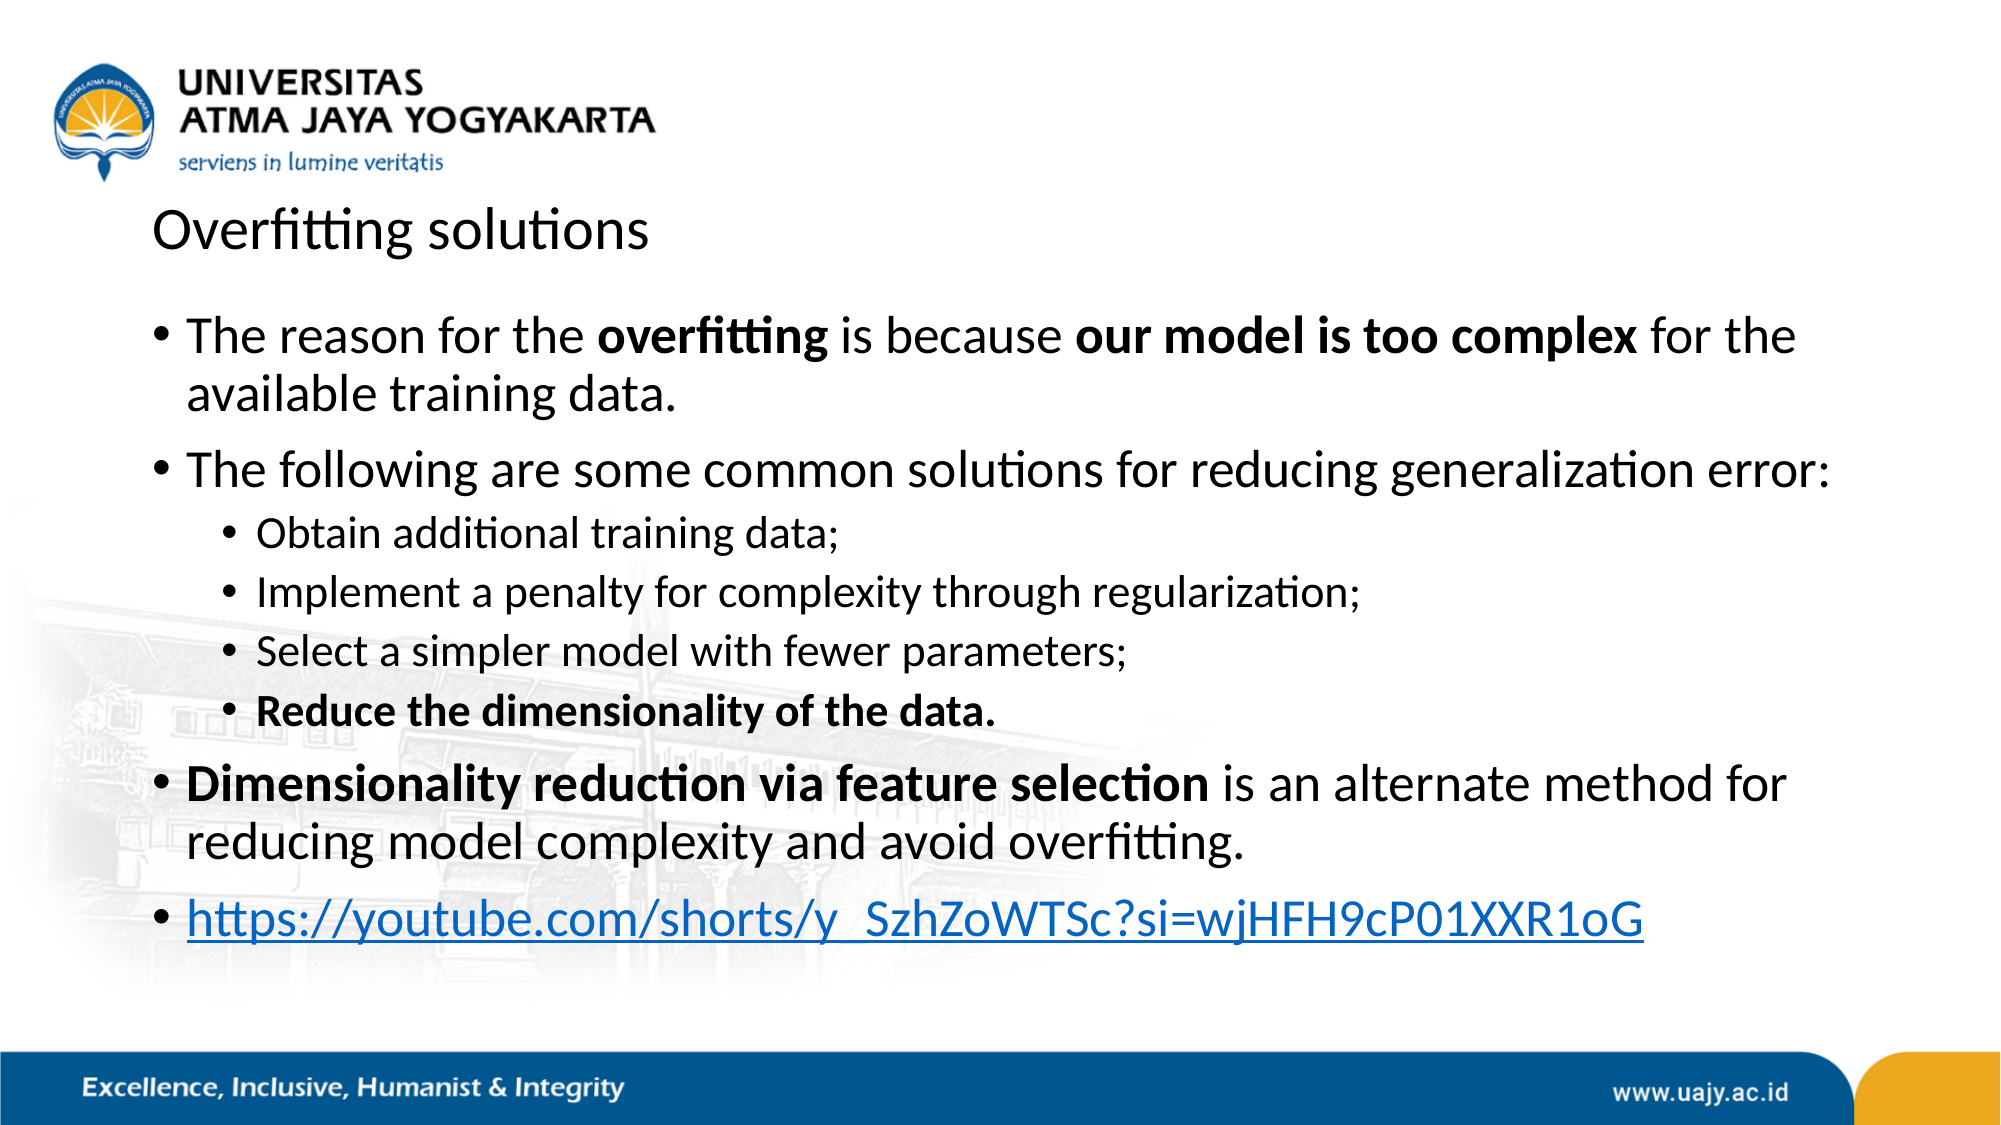

# Overfitting solutions
The reason for the overfitting is because our model is too complex for the available training data.
The following are some common solutions for reducing generalization error:
Obtain additional training data;
Implement a penalty for complexity through regularization;
Select a simpler model with fewer parameters;
Reduce the dimensionality of the data.
Dimensionality reduction via feature selection is an alternate method for reducing model complexity and avoid overfitting.
https://youtube.com/shorts/y_SzhZoWTSc?si=wjHFH9cP01XXR1oG